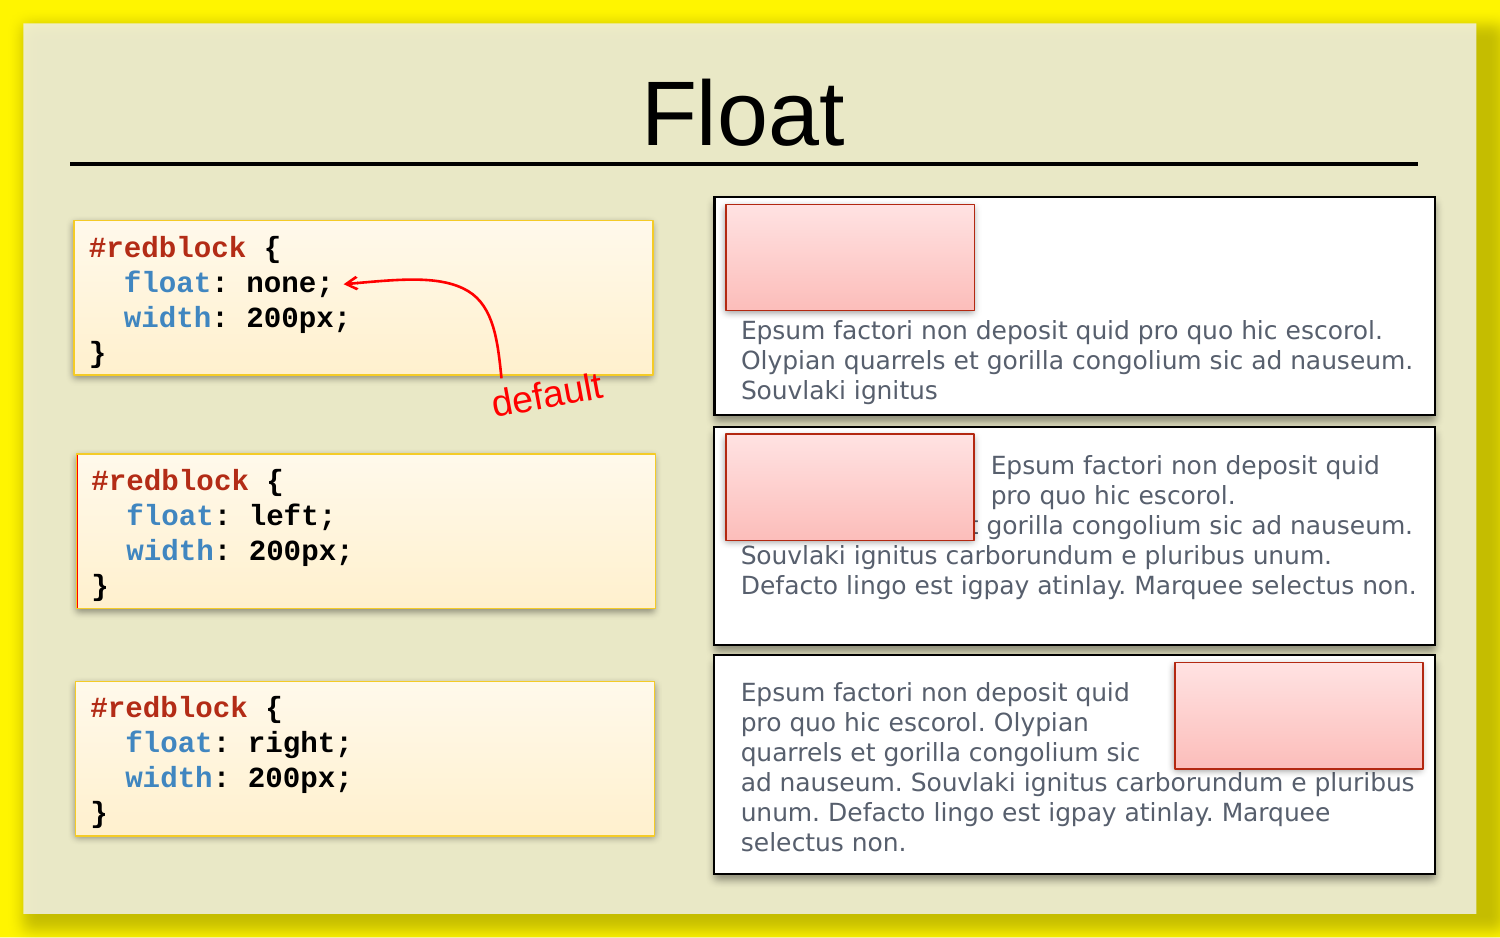

# Float

#redblock {
  float: none;
  width: 200px;
}

Epsum factori non deposit quid pro quo hic escorol. Olypian quarrels et gorilla congolium sic ad nauseum. Souvlaki ignitus
default

	Epsum factori non deposit quid
	pro quo hic escorol. 	Olypian quarrels et gorilla congolium sic ad nauseum. Souvlaki ignitus carborundum e pluribus unum. Defacto lingo est igpay atinlay. Marquee selectus non.
#redblock {
  float: left;
  width: 200px;
}

Epsum factori non deposit quid
pro quo hic escorol. Olypian
quarrels et gorilla congolium sic
ad nauseum. Souvlaki ignitus carborundum e pluribus unum. Defacto lingo est igpay atinlay. Marquee selectus non.
#redblock {
  float: right;
  width: 200px;
}